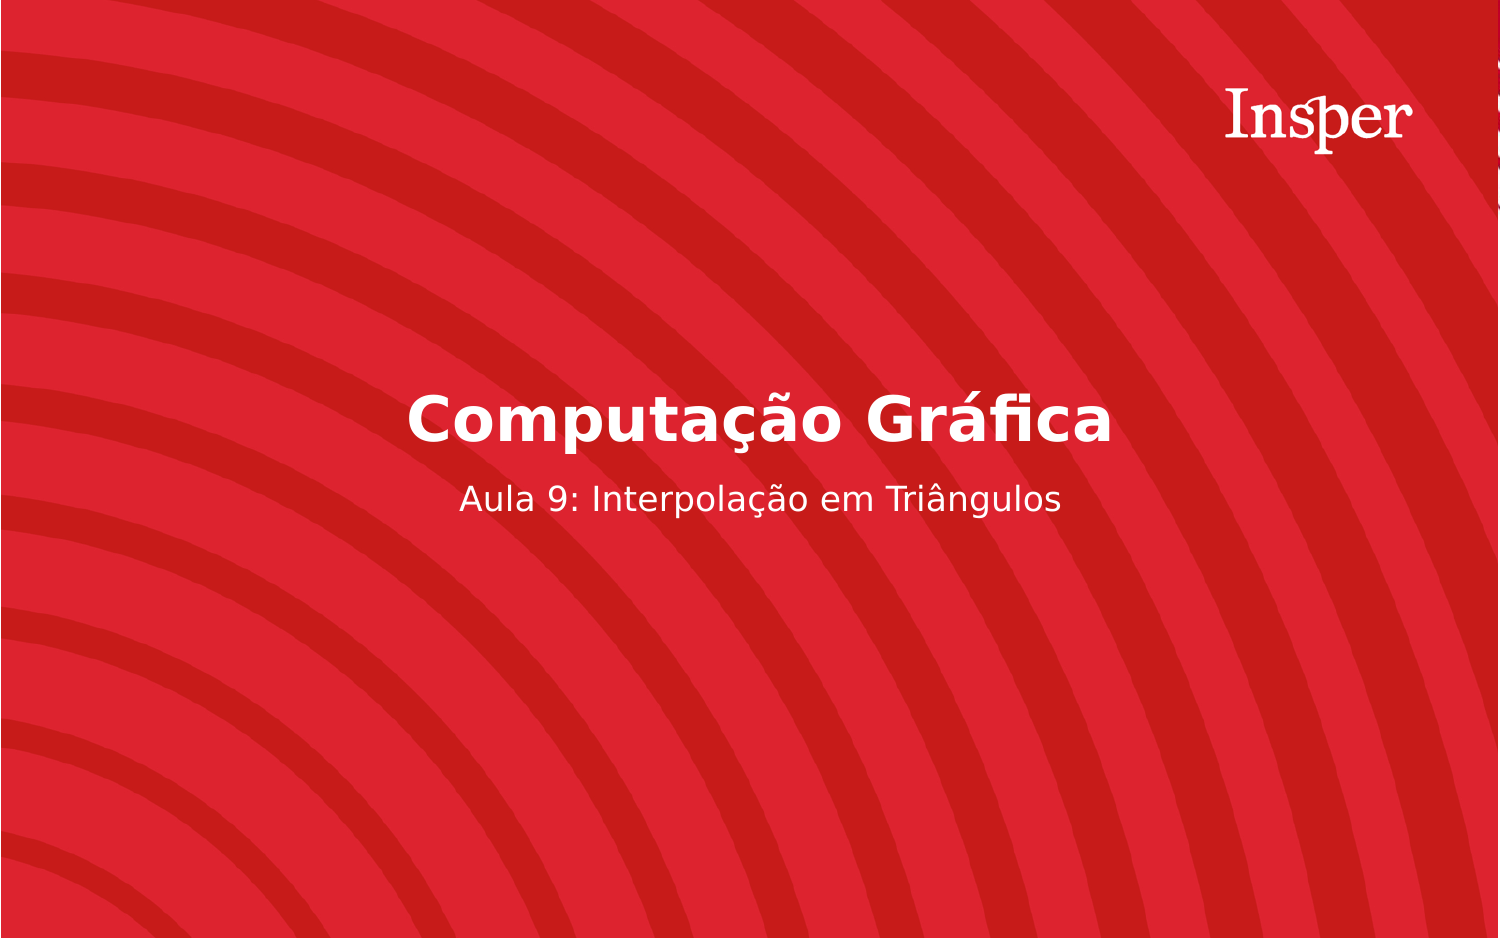

Computação Gráfica
Aula 9: Interpolação em Triângulos